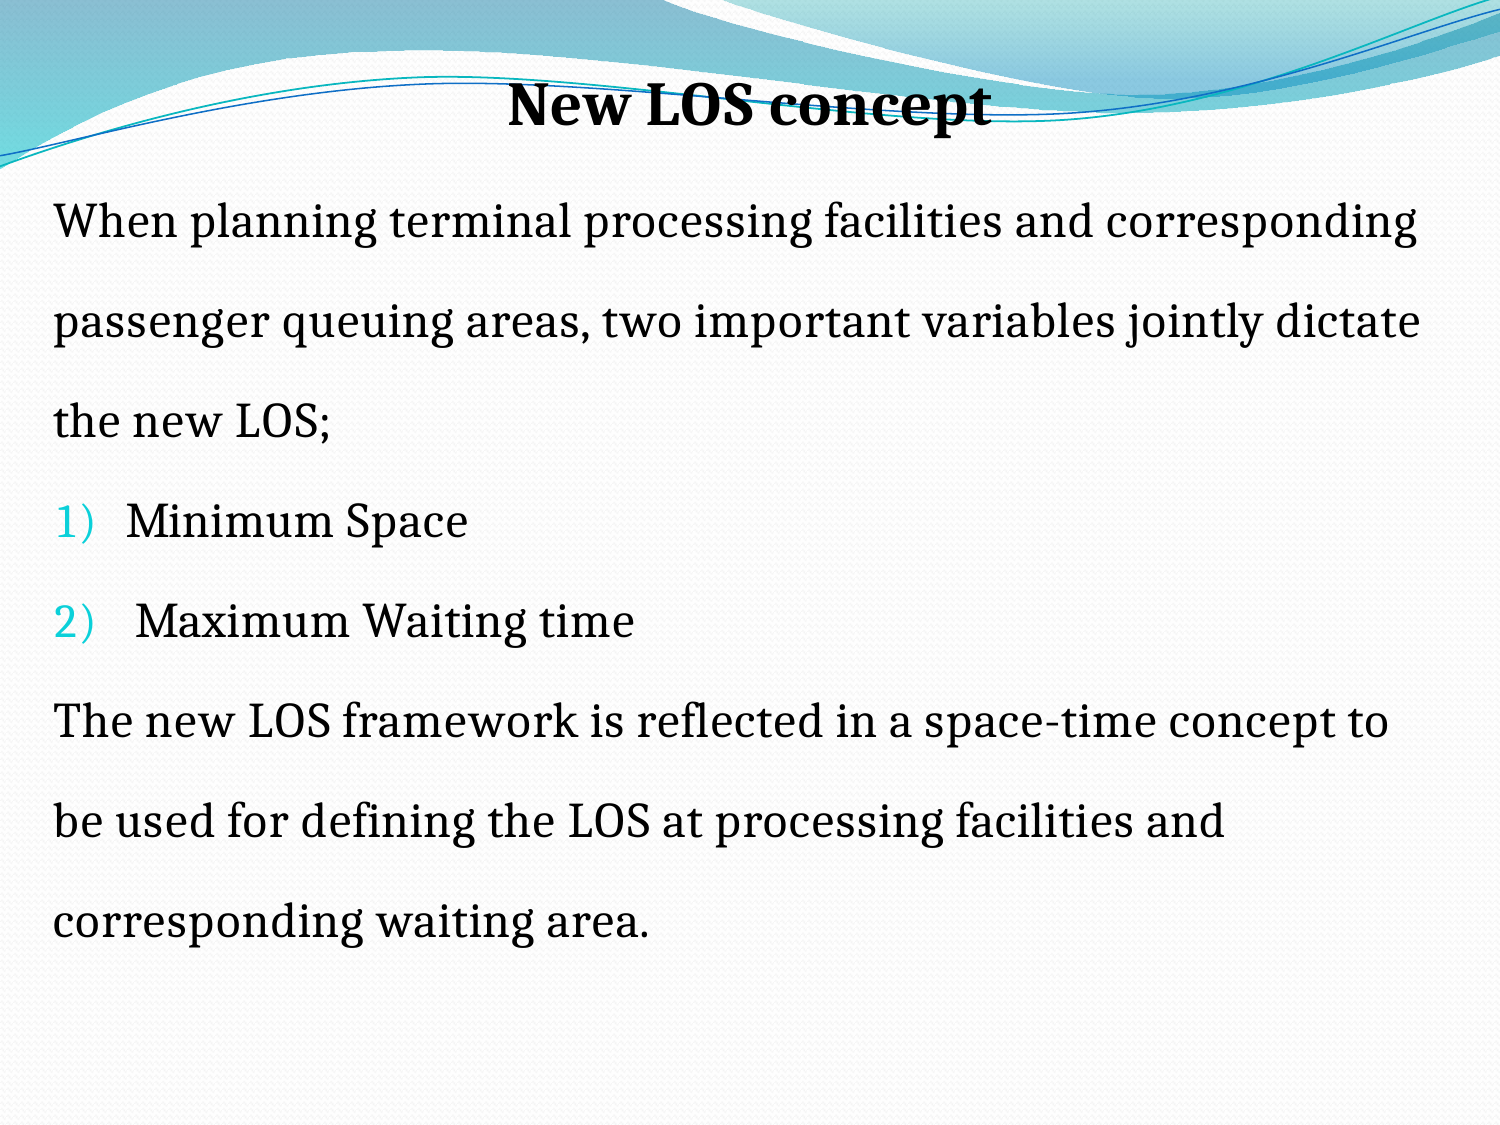

# New LOS concept
When planning terminal processing facilities and corresponding
passenger queuing areas, two important variables jointly dictate
the new LOS;
Minimum Space
Maximum Waiting time
The new LOS framework is reflected in a space-time concept to
be used for defining the LOS at processing facilities and
corresponding waiting area.